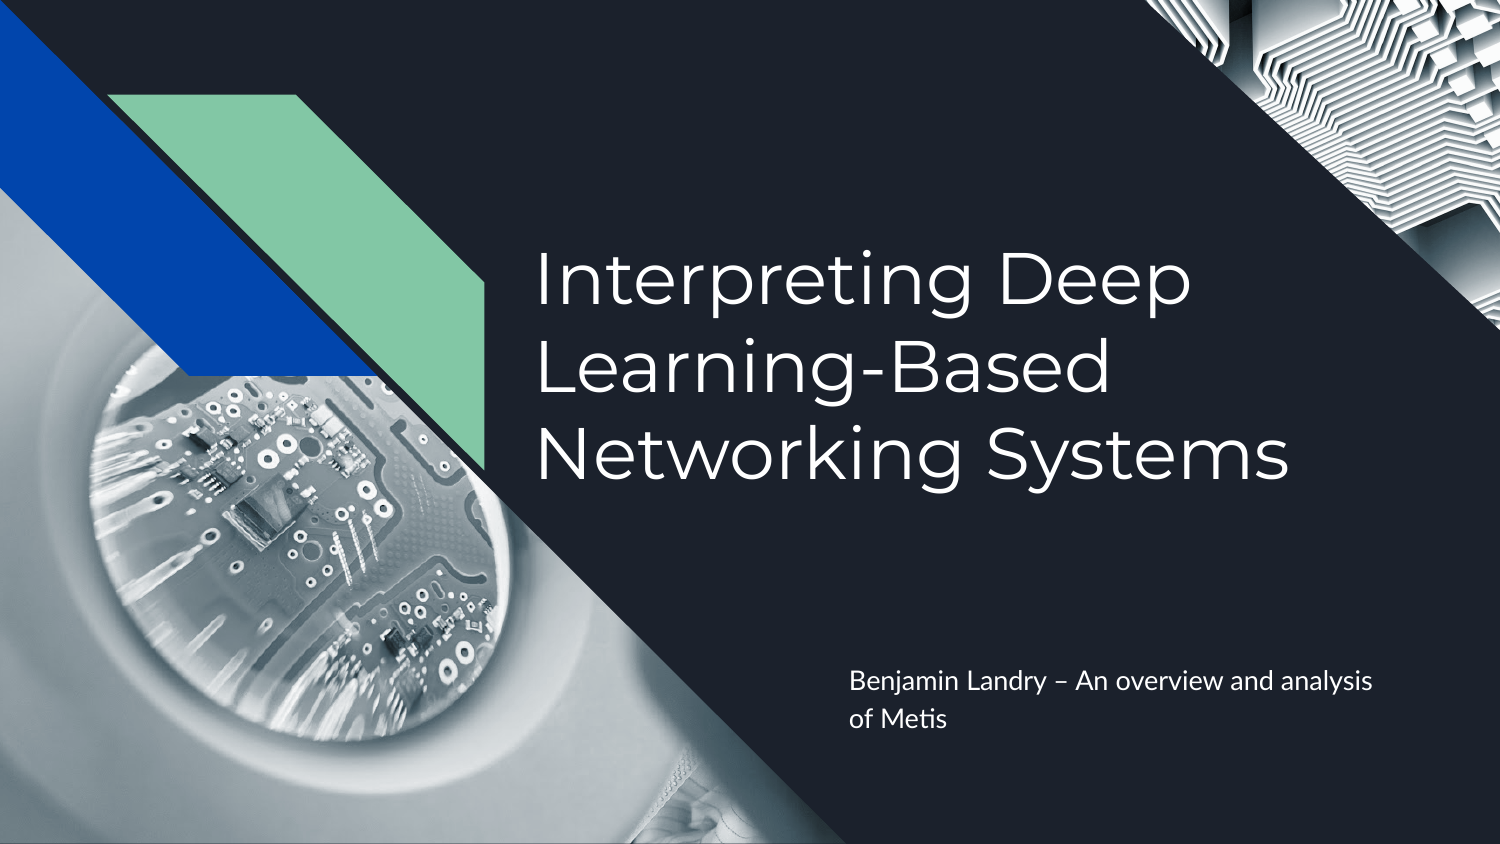

# Interpreting Deep Learning-Based Networking Systems
Benjamin Landry – An overview and analysis of Metis